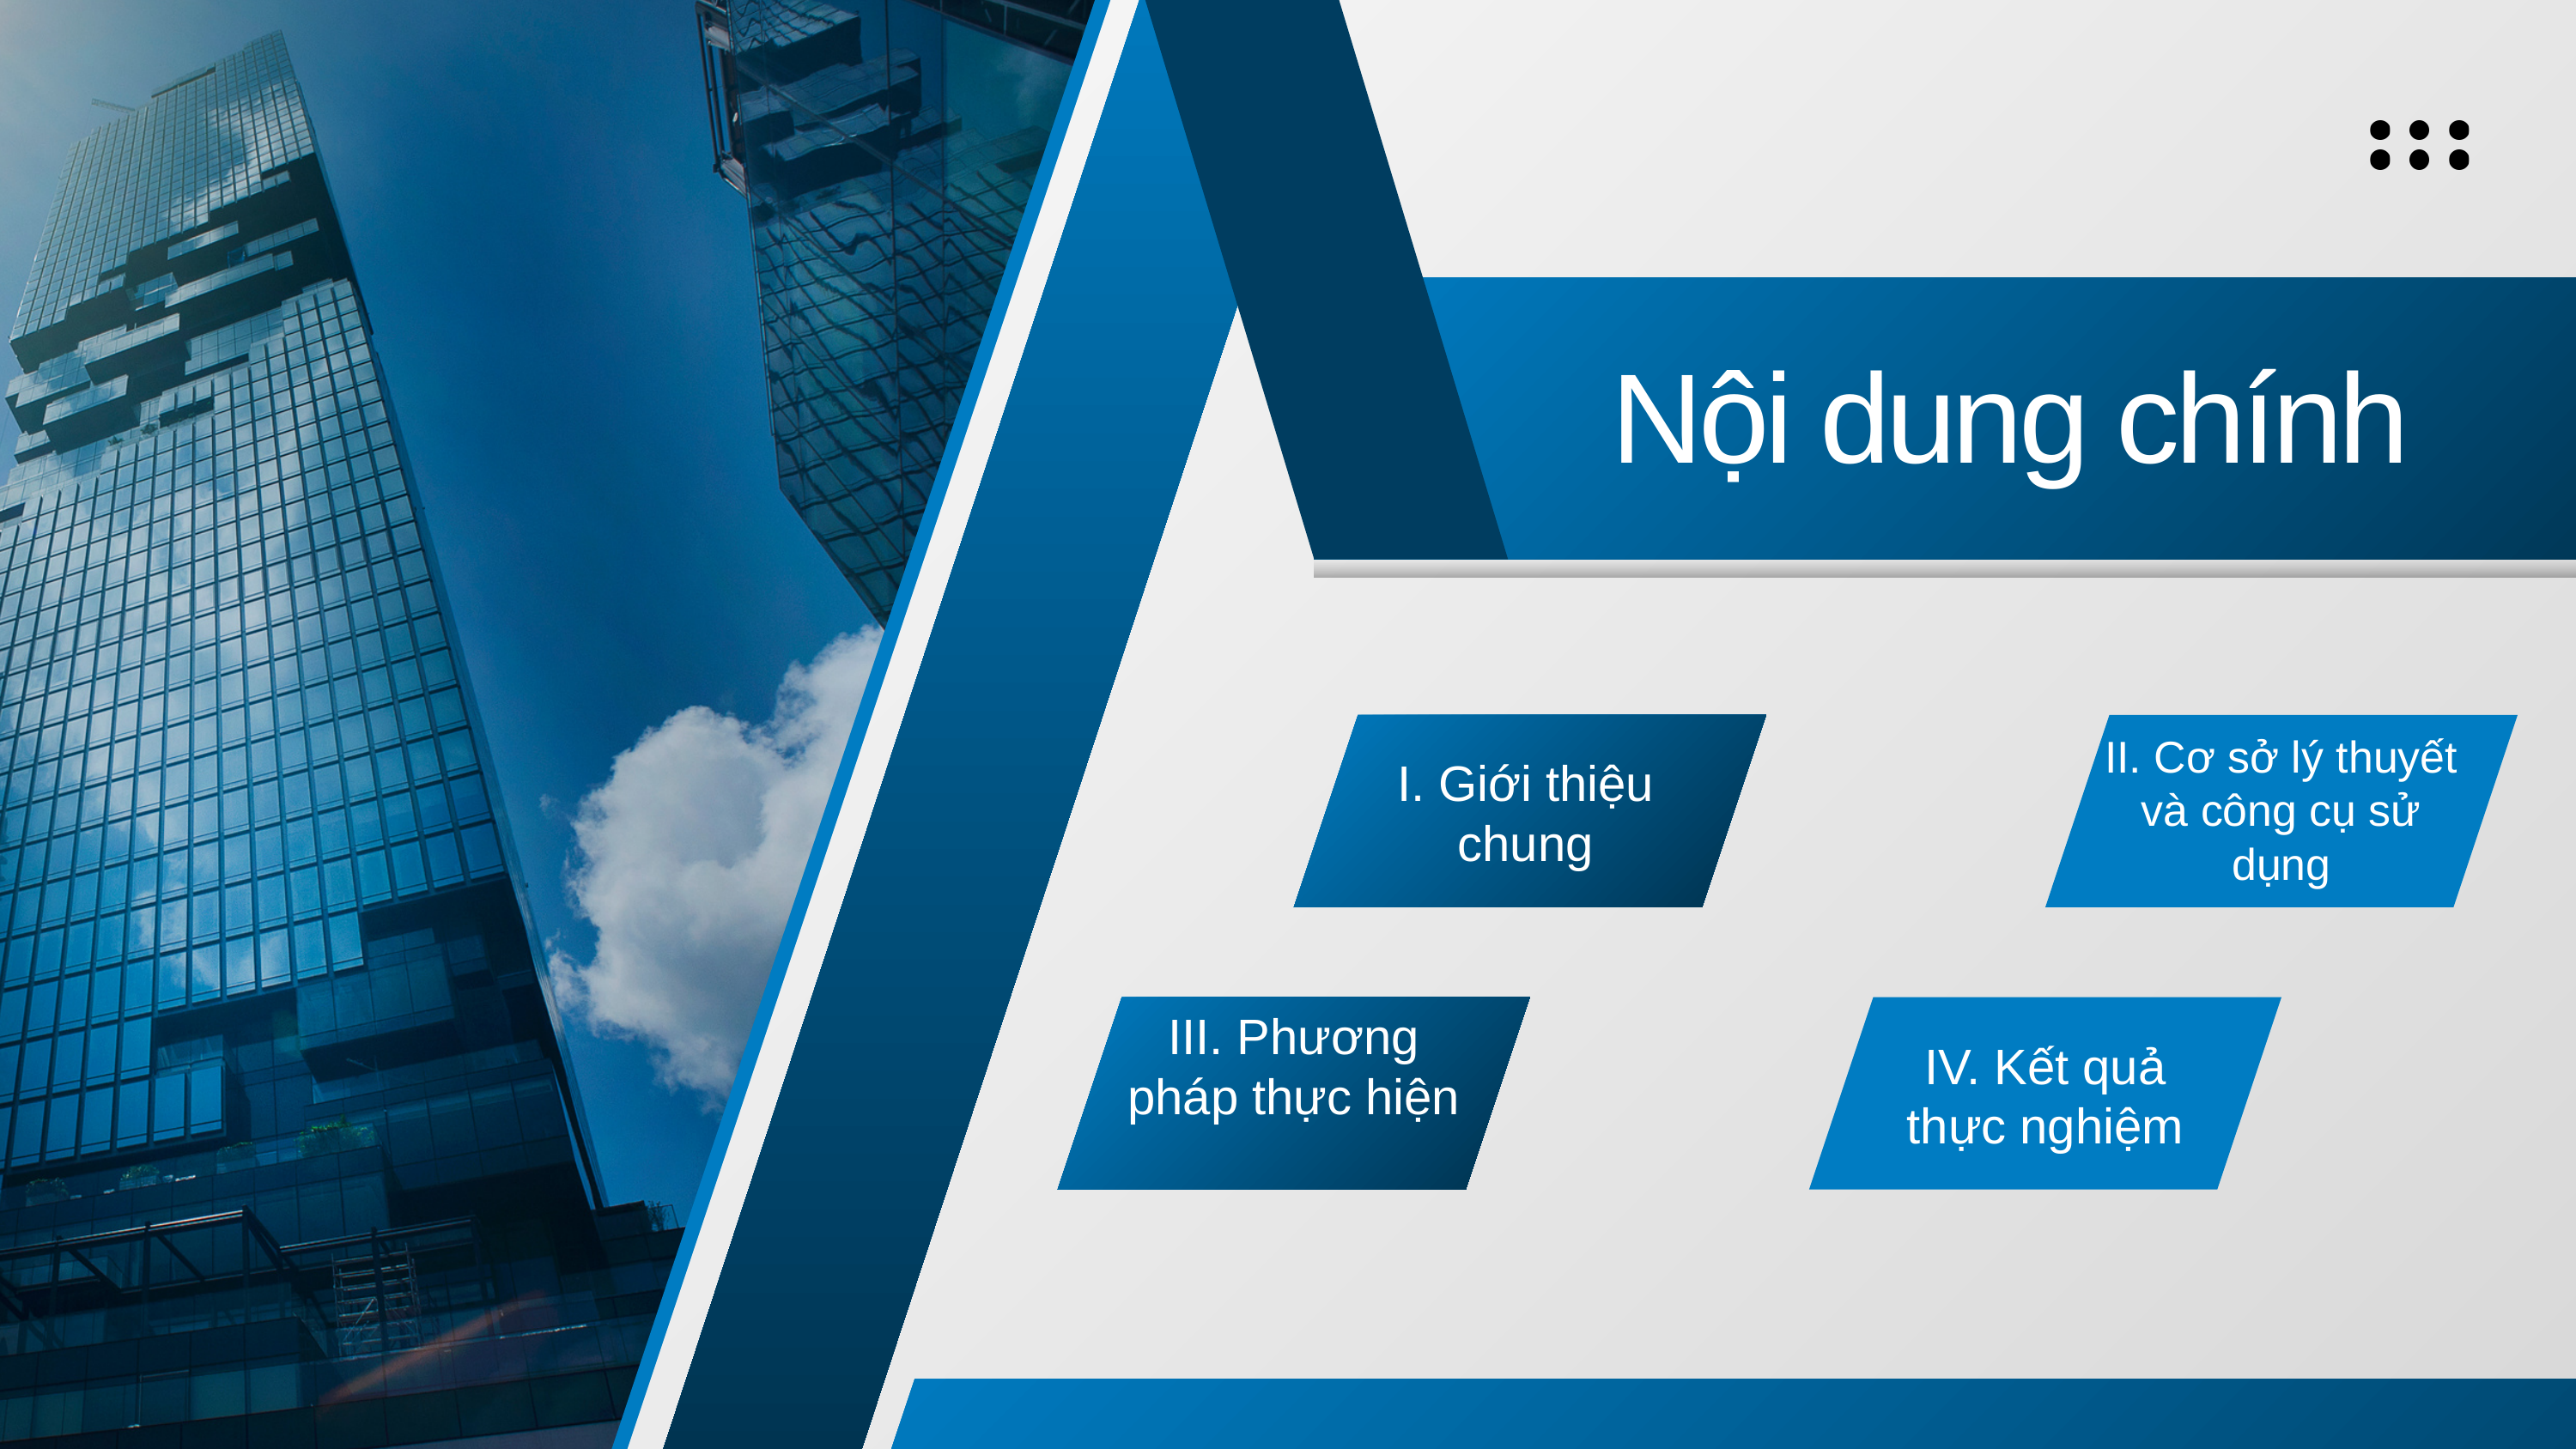

Nội dung chính

II. Cơ sở lý thuyết và công cụ sử dụng
I. Giới thiệu chung
Unstructured Data

III. Phương pháp thực hiện
IV. Kết quả thực nghiệm